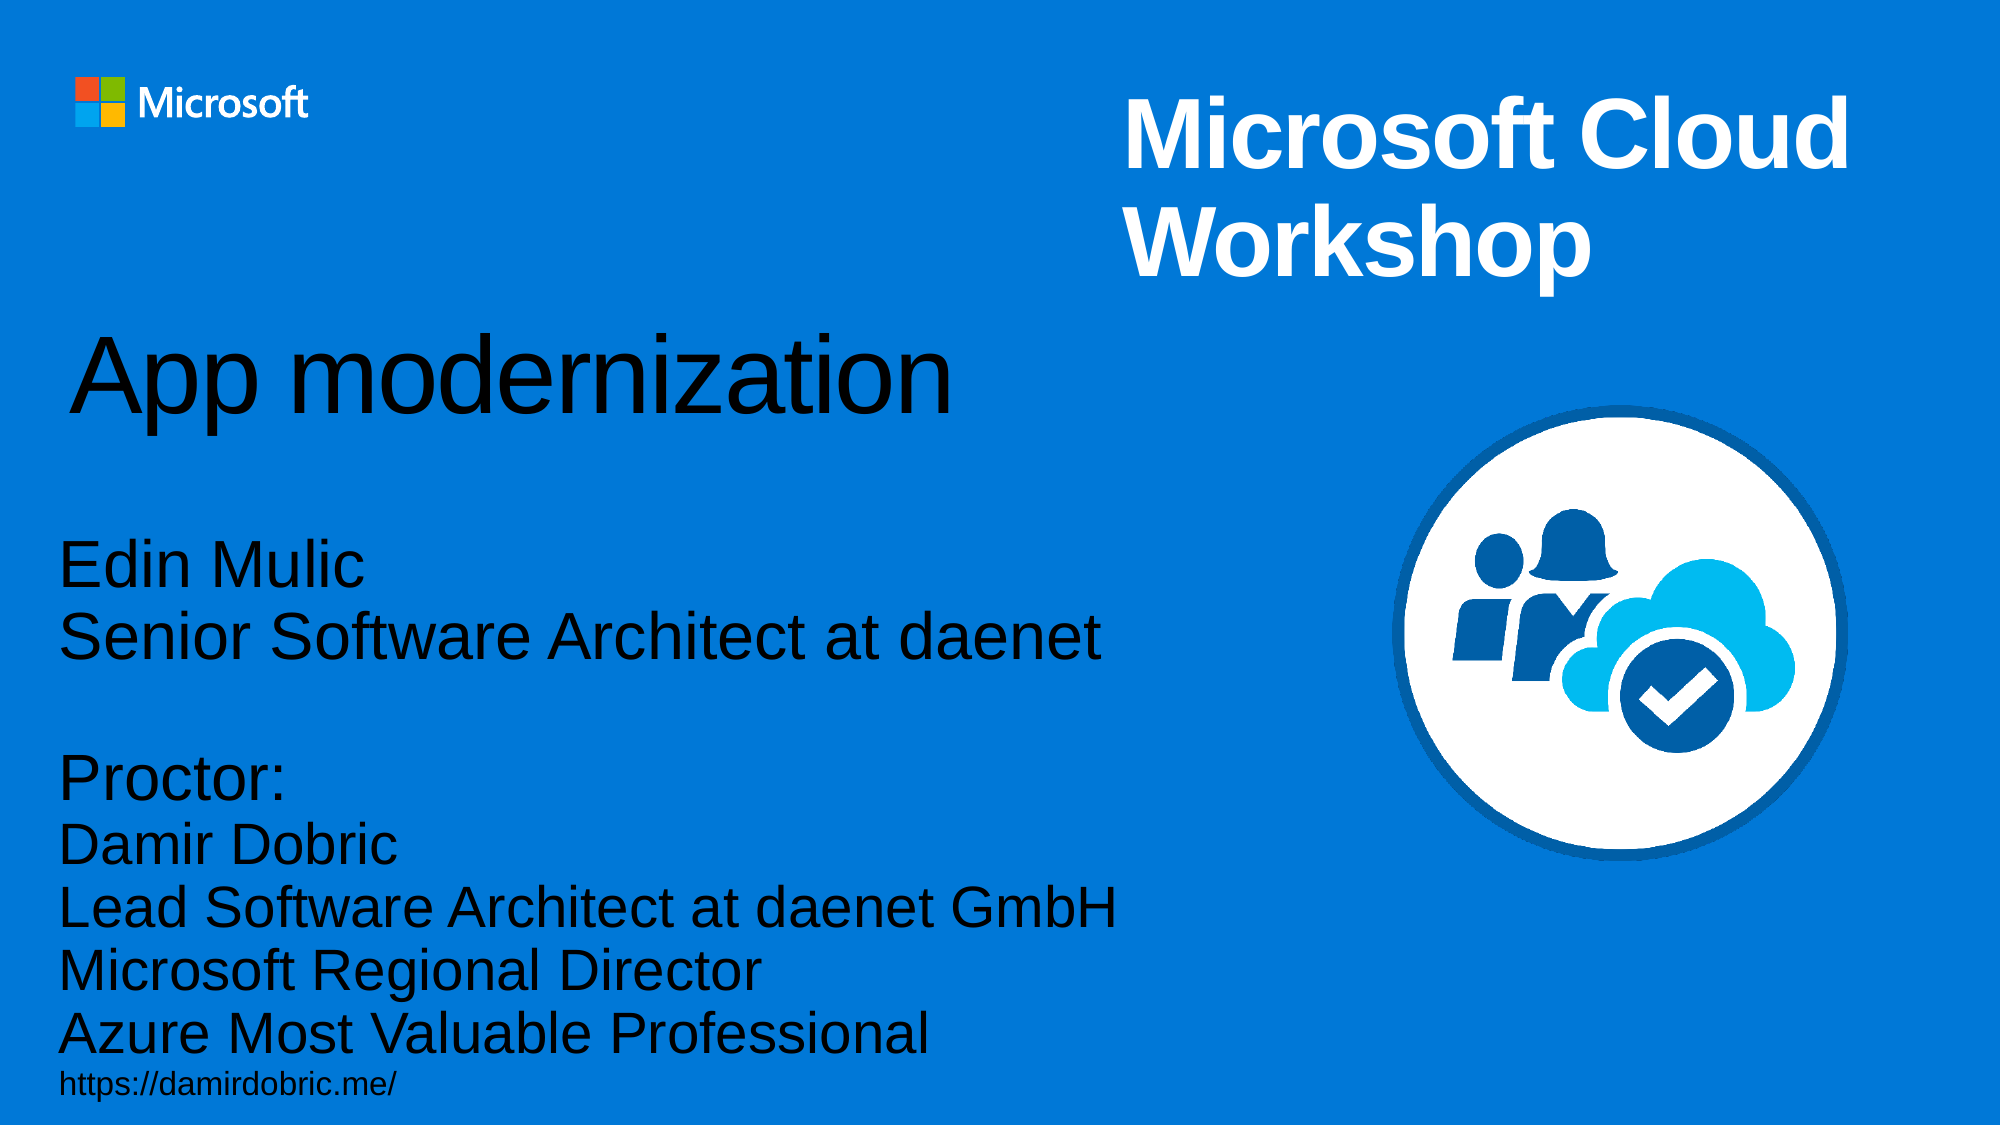

# App modernization
Edin Mulic
Senior Software Architect at daenet

Proctor:
Damir Dobric
Lead Software Architect at daenet GmbH
Microsoft Regional Director
Azure Most Valuable Professional
https://damirdobric.me/